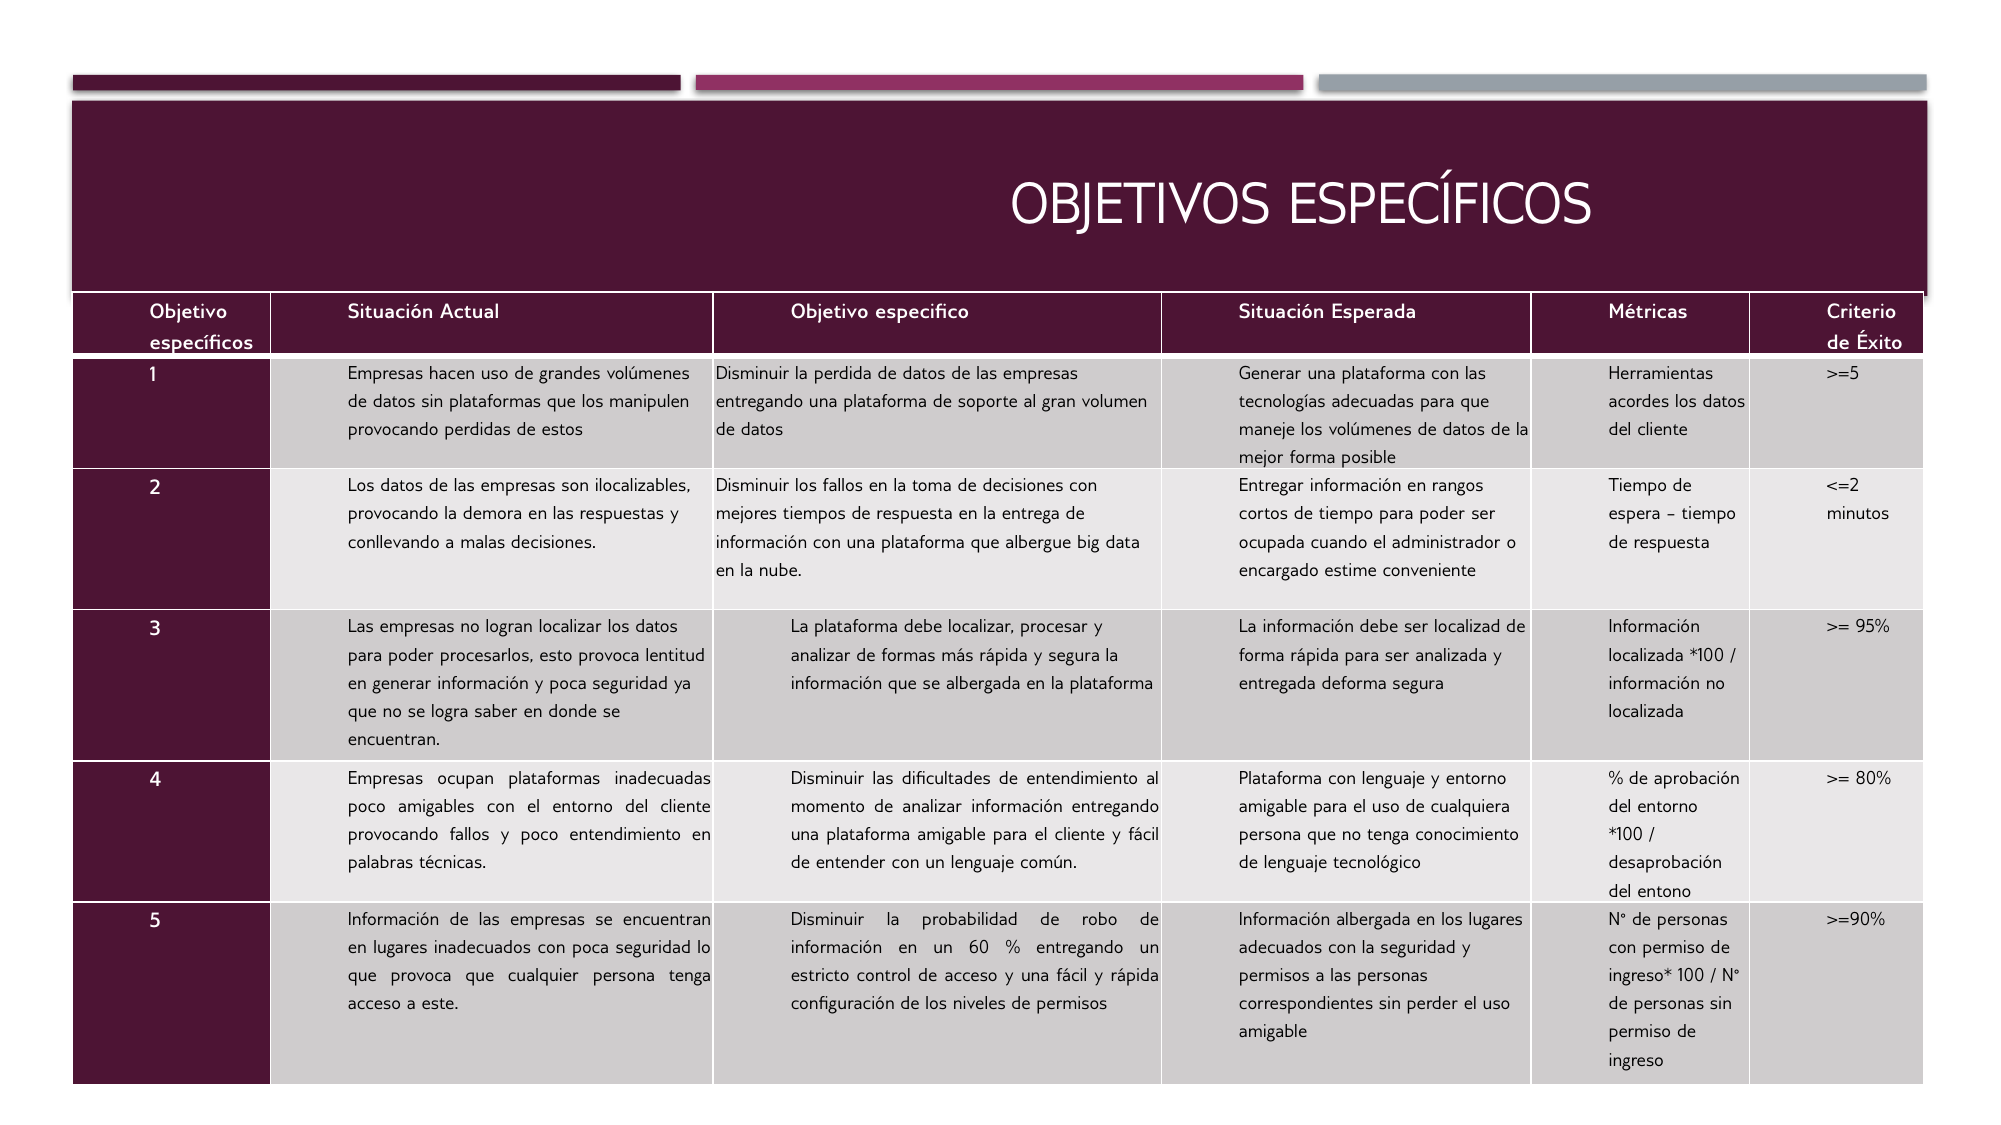

# Objetivos específicos
| Objetivo específicos | Situación Actual | Objetivo especifico | Situación Esperada | Métricas | Criterio de Éxito |
| --- | --- | --- | --- | --- | --- |
| 1 | Empresas hacen uso de grandes volúmenes de datos sin plataformas que los manipulen provocando perdidas de estos | Disminuir la perdida de datos de las empresas entregando una plataforma de soporte al gran volumen de datos | Generar una plataforma con las tecnologías adecuadas para que maneje los volúmenes de datos de la mejor forma posible | Herramientas acordes los datos del cliente | >=5 |
| 2 | Los datos de las empresas son ilocalizables, provocando la demora en las respuestas y conllevando a malas decisiones. | Disminuir los fallos en la toma de decisiones con mejores tiempos de respuesta en la entrega de información con una plataforma que albergue big data en la nube. | Entregar información en rangos cortos de tiempo para poder ser ocupada cuando el administrador o encargado estime conveniente | Tiempo de espera – tiempo de respuesta | <=2 minutos |
| 3 | Las empresas no logran localizar los datos para poder procesarlos, esto provoca lentitud en generar información y poca seguridad ya que no se logra saber en donde se encuentran. | La plataforma debe localizar, procesar y analizar de formas más rápida y segura la información que se albergada en la plataforma | La información debe ser localizad de forma rápida para ser analizada y entregada deforma segura | Información localizada \*100 / información no localizada | >= 95% |
| 4 | Empresas ocupan plataformas inadecuadas poco amigables con el entorno del cliente provocando fallos y poco entendimiento en palabras técnicas. | Disminuir las dificultades de entendimiento al momento de analizar información entregando una plataforma amigable para el cliente y fácil de entender con un lenguaje común. | Plataforma con lenguaje y entorno amigable para el uso de cualquiera persona que no tenga conocimiento de lenguaje tecnológico | % de aprobación del entorno \*100 / desaprobación del entono | >= 80% |
| 5 | Información de las empresas se encuentran en lugares inadecuados con poca seguridad lo que provoca que cualquier persona tenga acceso a este. | Disminuir la probabilidad de robo de información en un 60 % entregando un estricto control de acceso y una fácil y rápida configuración de los niveles de permisos | Información albergada en los lugares adecuados con la seguridad y permisos a las personas correspondientes sin perder el uso amigable | N° de personas con permiso de ingreso\* 100 / N° de personas sin permiso de ingreso | >=90% |